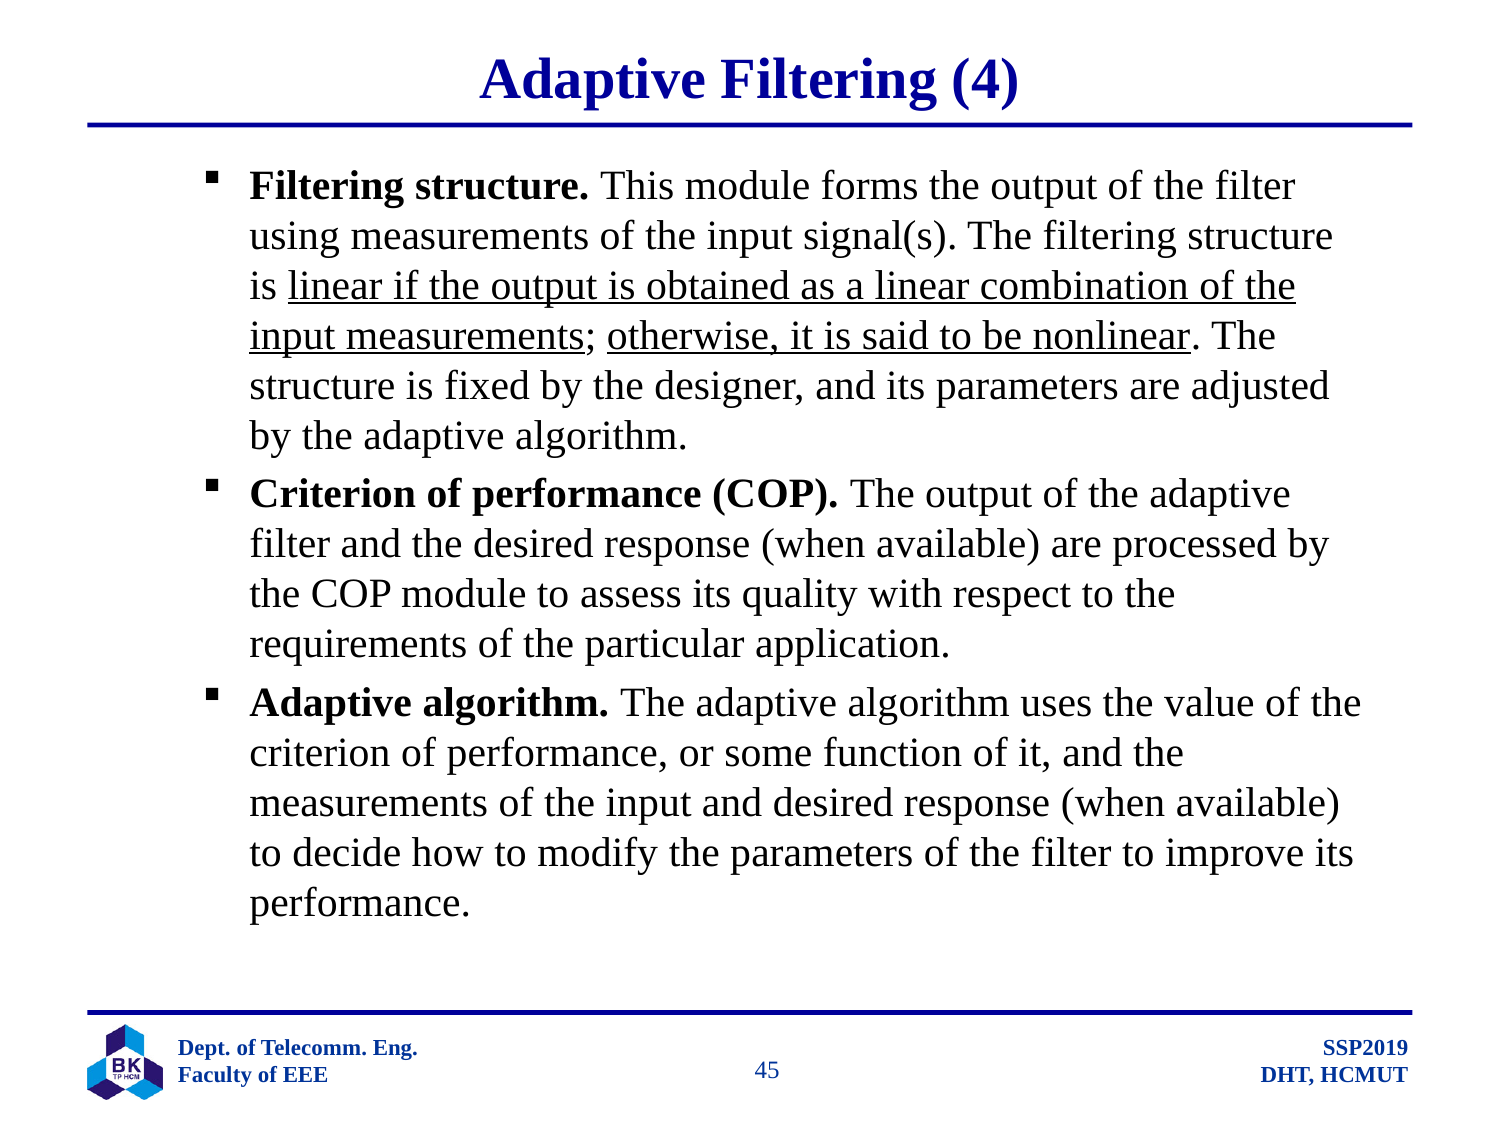

# Adaptive Filtering (4)
Filtering structure. This module forms the output of the filter using measurements of the input signal(s). The filtering structure is linear if the output is obtained as a linear combination of the input measurements; otherwise, it is said to be nonlinear. The structure is fixed by the designer, and its parameters are adjusted by the adaptive algorithm.
Criterion of performance (COP). The output of the adaptive filter and the desired response (when available) are processed by the COP module to assess its quality with respect to the requirements of the particular application.
Adaptive algorithm. The adaptive algorithm uses the value of the criterion of performance, or some function of it, and the measurements of the input and desired response (when available) to decide how to modify the parameters of the filter to improve its performance.
		  45